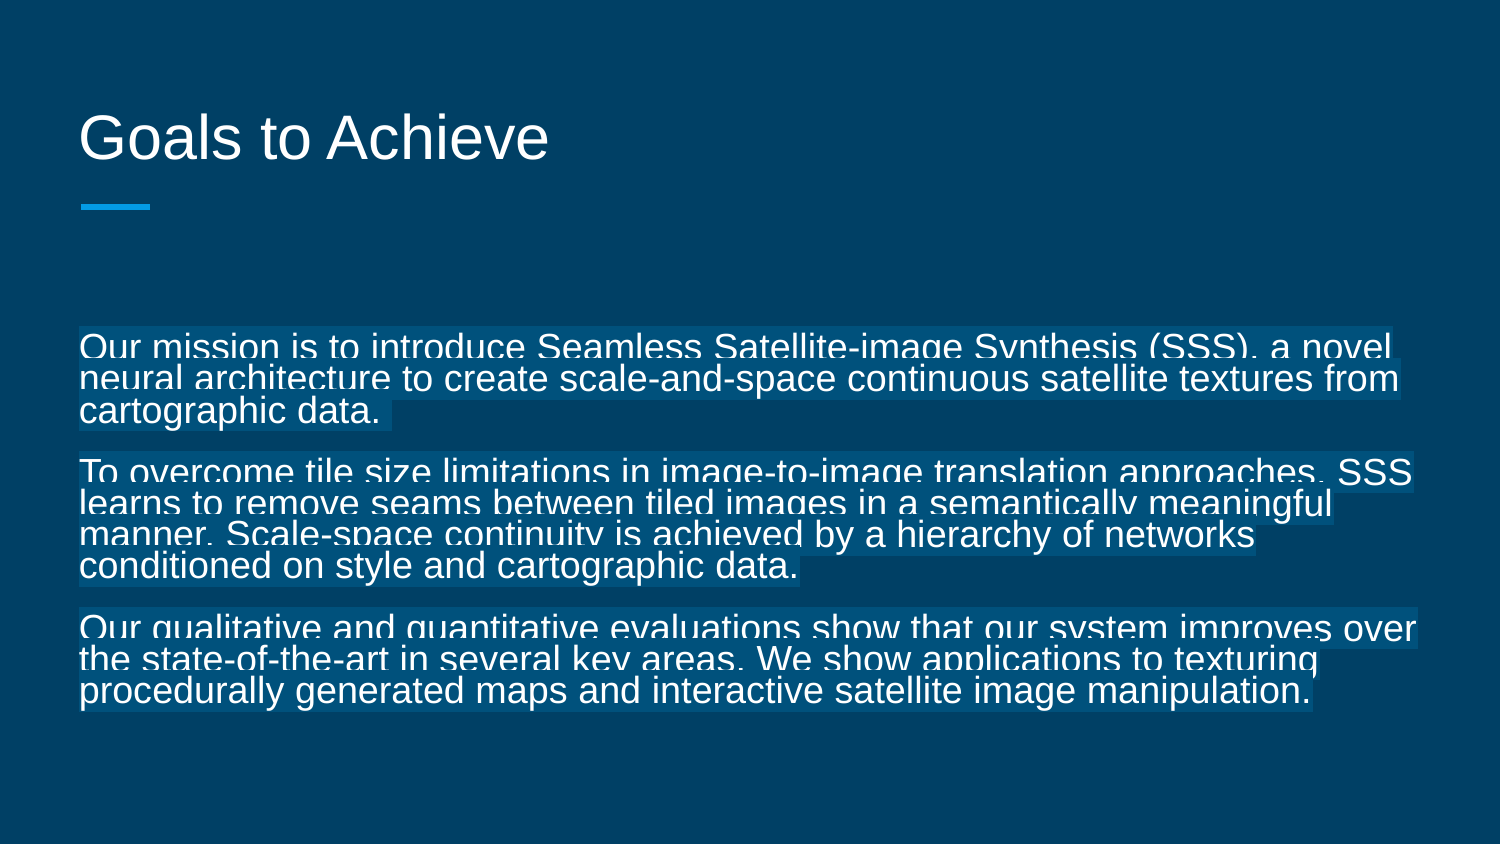

# Goals to Achieve

Our mission is to introduce Seamless Satellite-image Synthesis (SSS), a novel neural architecture to create scale-and-space continuous satellite textures from cartographic data.

To overcome tile size limitations in image-to-image translation approaches, SSS learns to remove seams between tiled images in a semantically meaningful manner. Scale-space continuity is achieved by a hierarchy of networks conditioned on style and cartographic data.

Our qualitative and quantitative evaluations show that our system improves over the state-of-the-art in several key areas. We show applications to texturing procedurally generated maps and interactive satellite image manipulation.